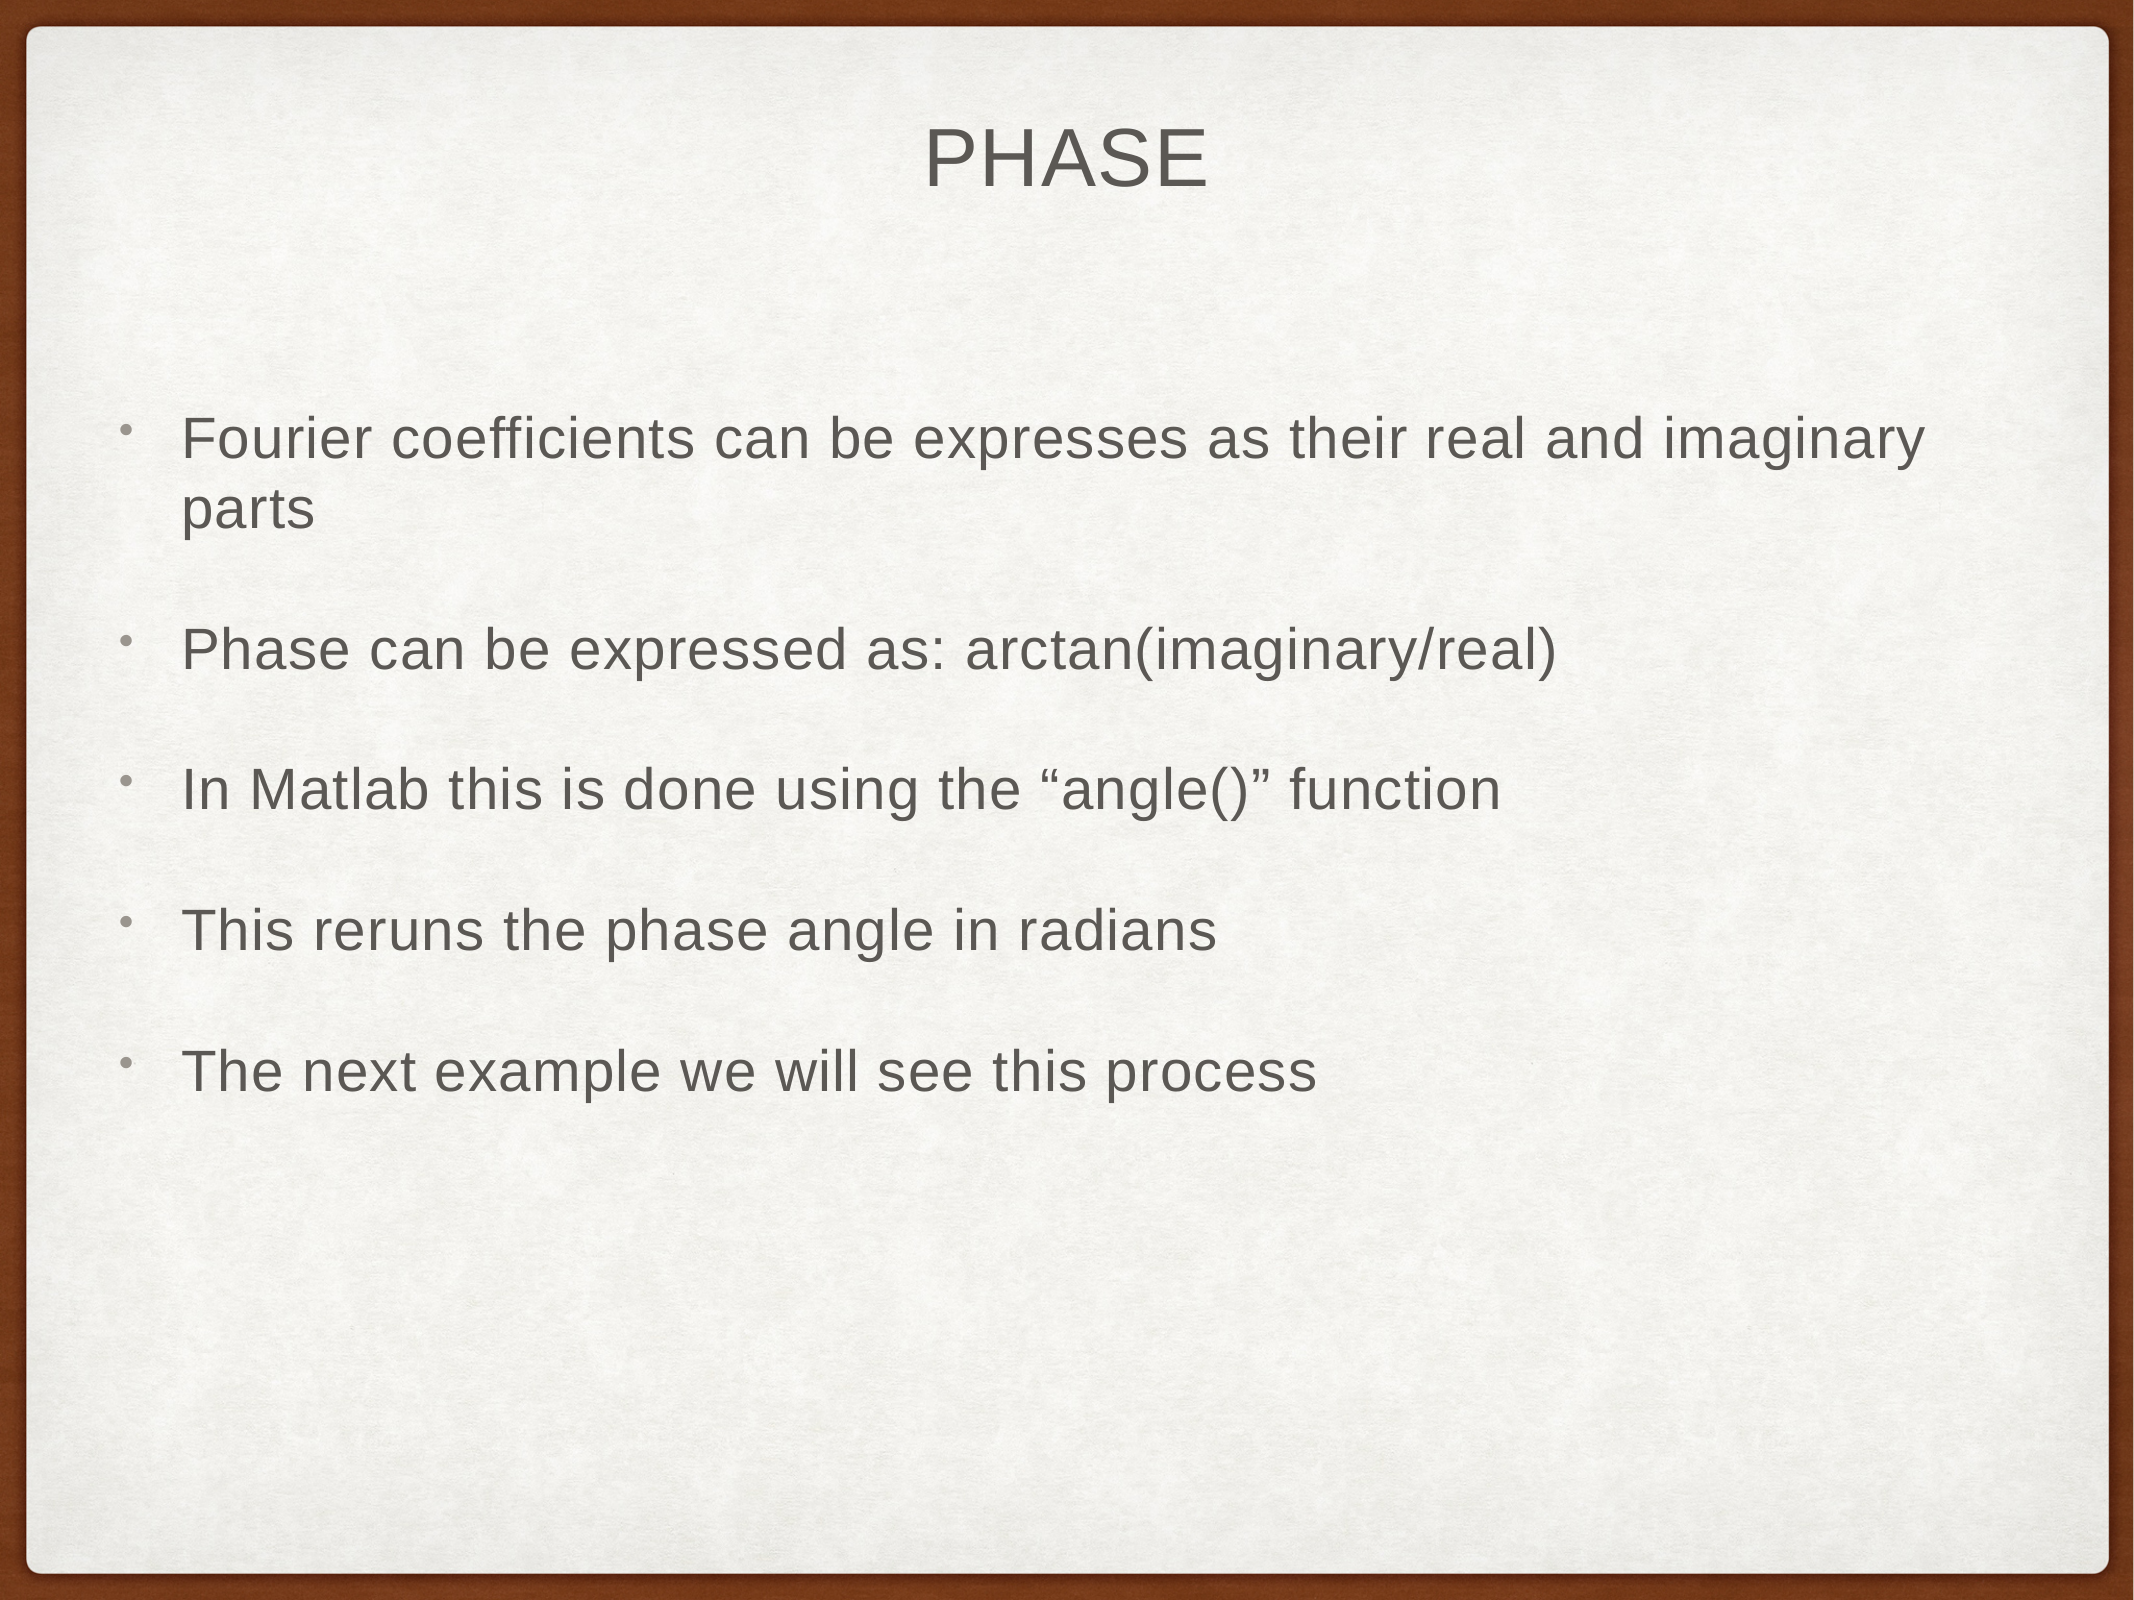

# phase
Fourier coefficients can be expresses as their real and imaginary parts
Phase can be expressed as: arctan(imaginary/real)
In Matlab this is done using the “angle()” function
This reruns the phase angle in radians
The next example we will see this process